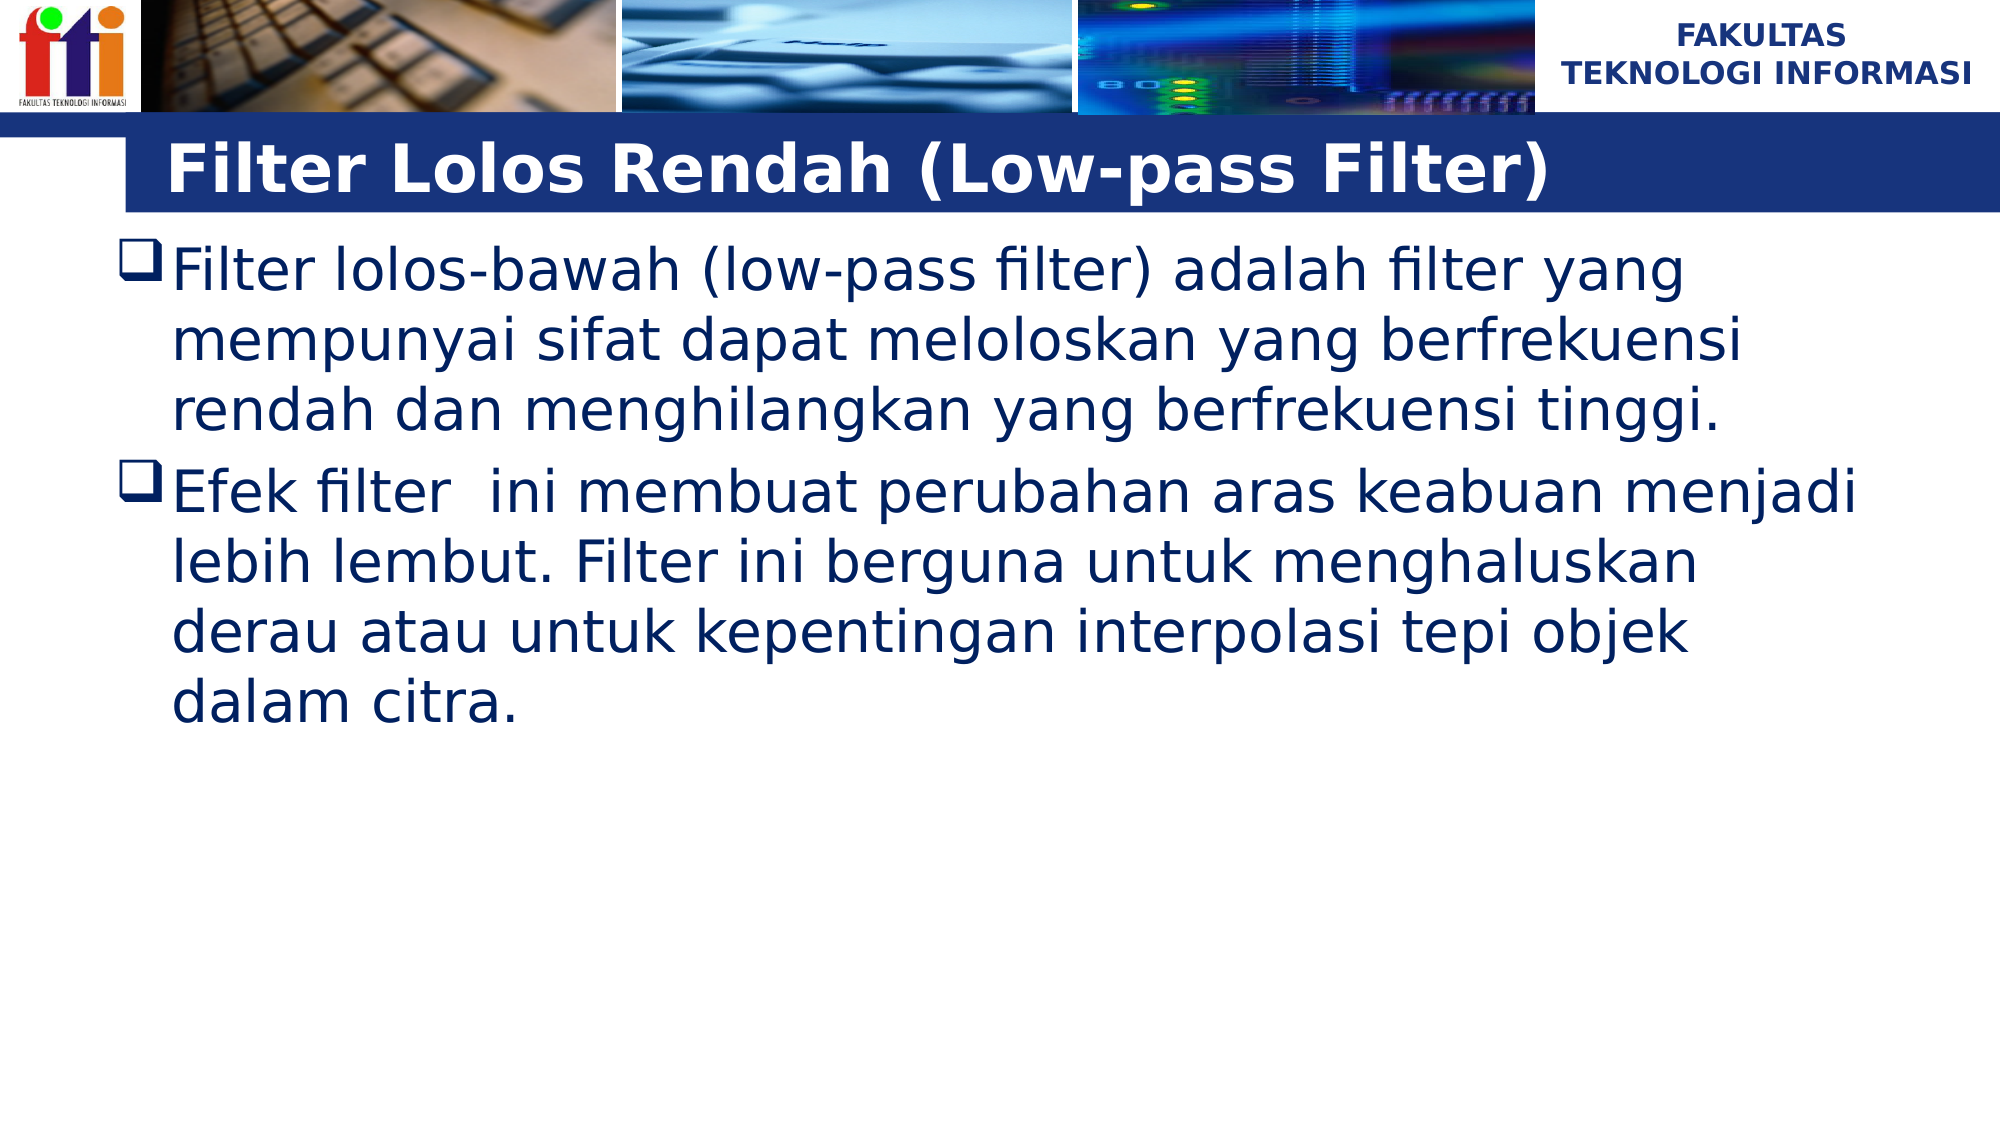

# Filter Lolos Rendah (Low-pass Filter)
Filter lolos-bawah (low-pass filter) adalah filter yang mempunyai sifat dapat meloloskan yang berfrekuensi rendah dan menghilangkan yang berfrekuensi tinggi.
Efek filter  ini membuat perubahan aras keabuan menjadi lebih lembut. Filter ini berguna untuk menghaluskan derau atau untuk kepentingan interpolasi tepi objek dalam citra.